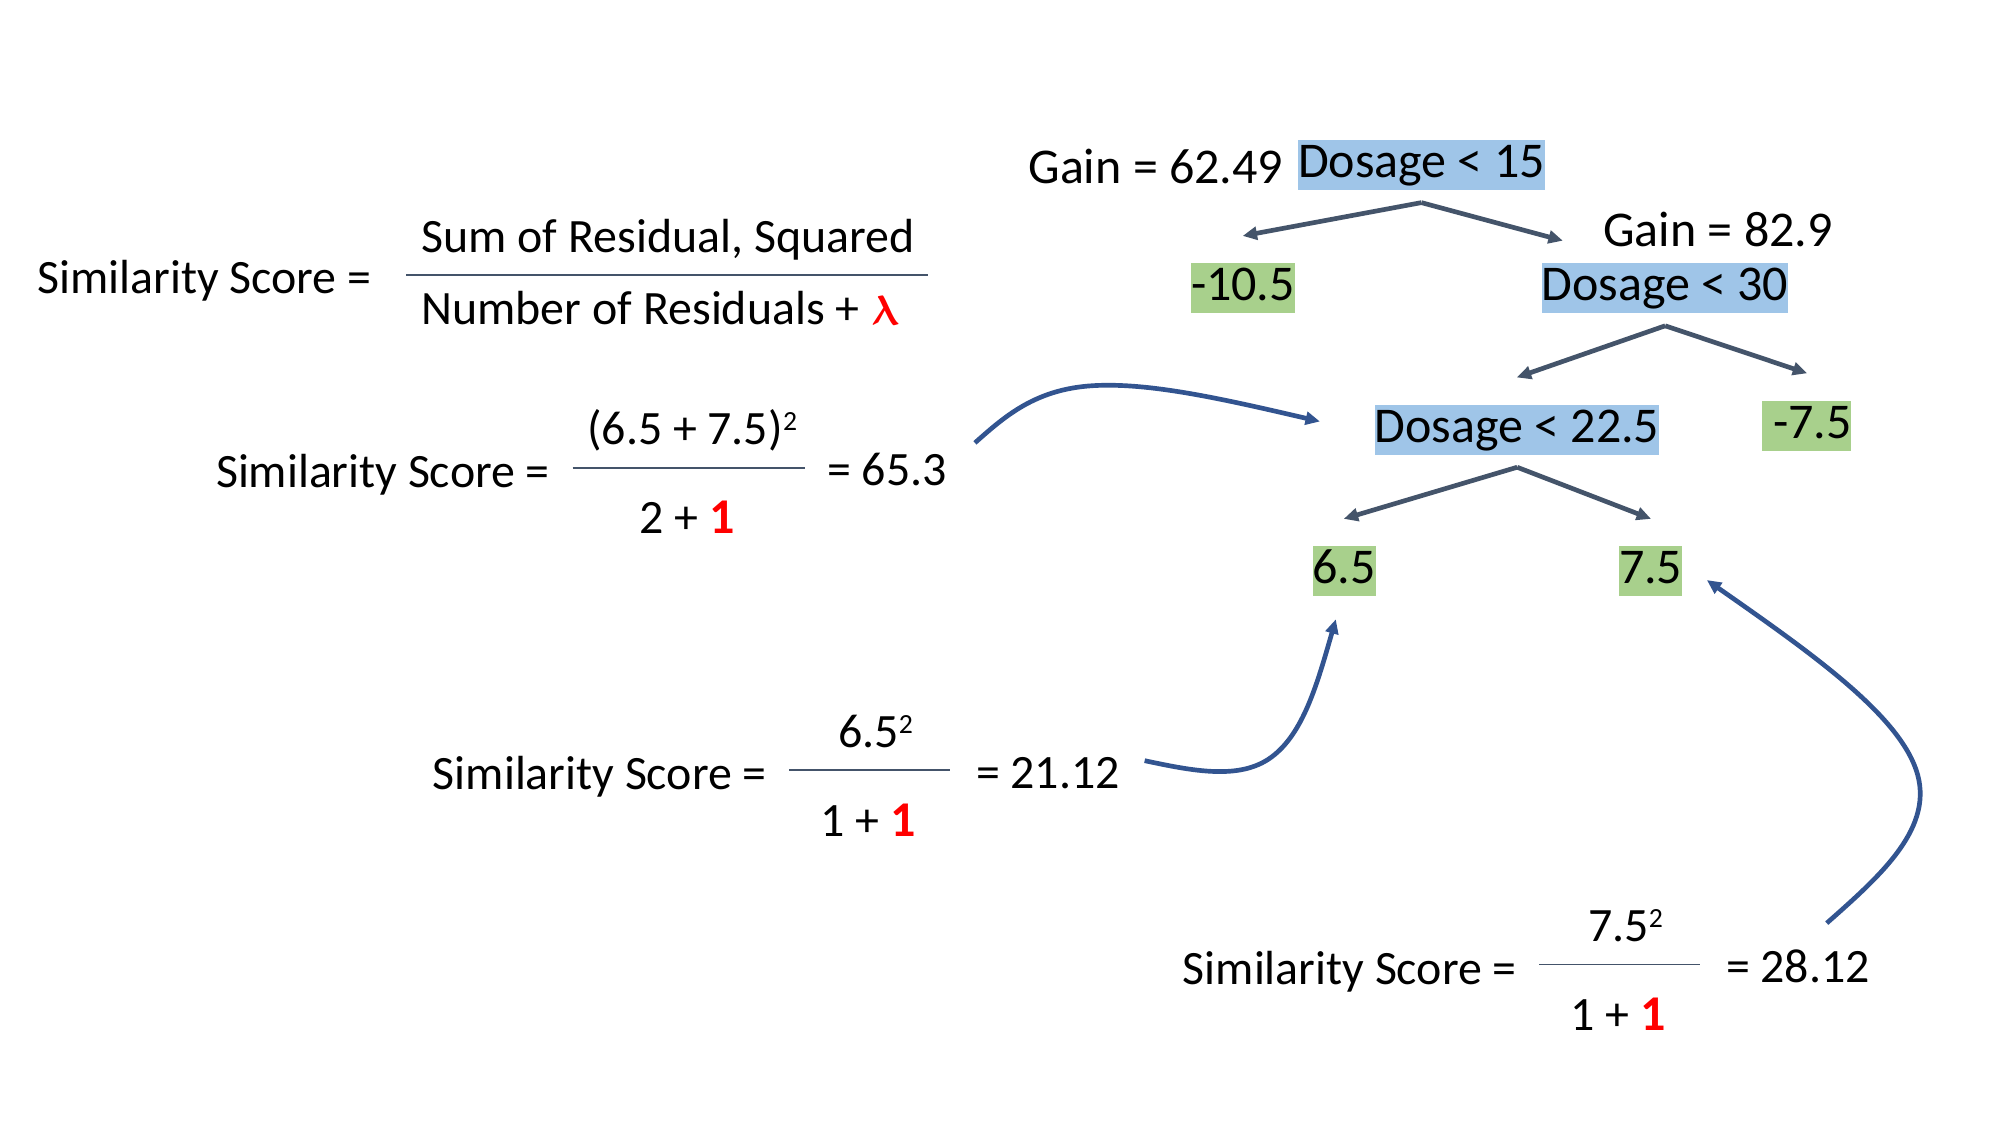

Dosage < 15
Gain = 62.49
Gain = 82.9
Sum of Residual, Squared
Similarity Score =
-10.5
Dosage < 30
Number of Residuals + Ⲗ
 -7.5
Dosage < 22.5
(6.5 + 7.5)2

= 65.3
Similarity Score =
2 + 1
7.5
6.5

6.52
= 21.12
Similarity Score =
1 + 1
7.52
= 28.12
Similarity Score =
1 + 1